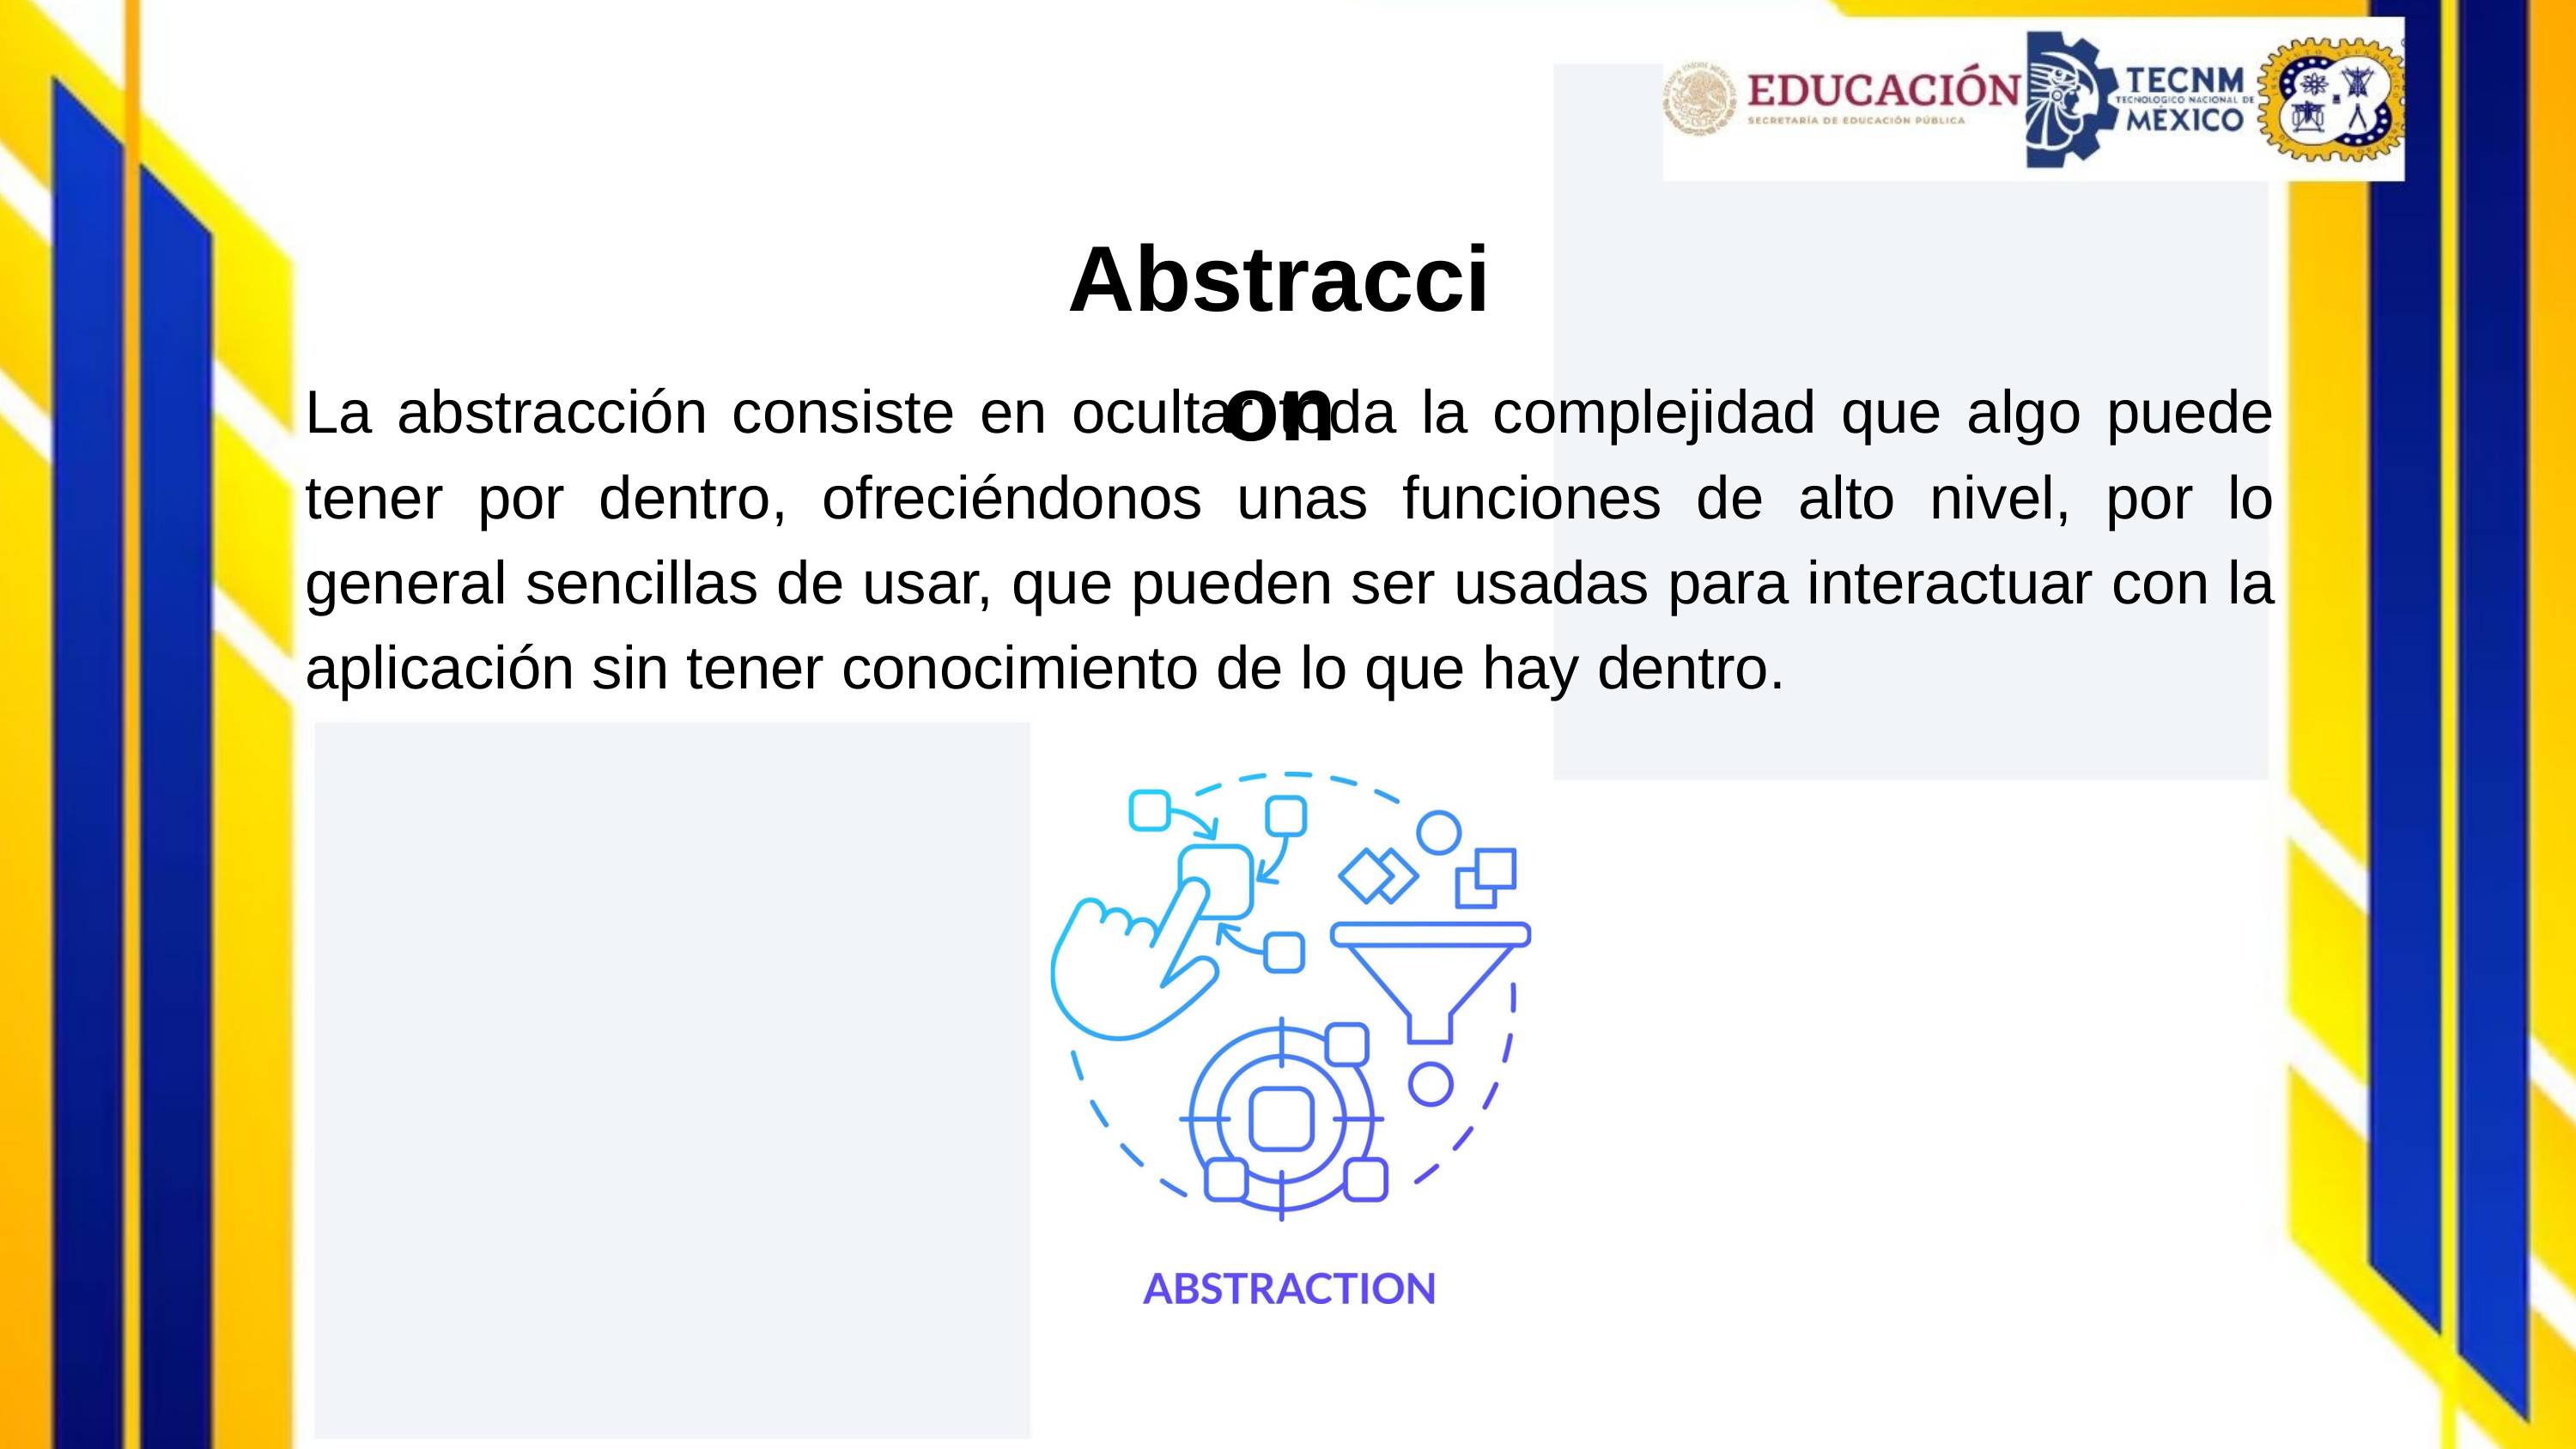

Abstraccion
La abstracción consiste en ocultar toda la complejidad que algo puede tener por dentro, ofreciéndonos unas funciones de alto nivel, por lo general sencillas de usar, que pueden ser usadas para interactuar con la aplicación sin tener conocimiento de lo que hay dentro.